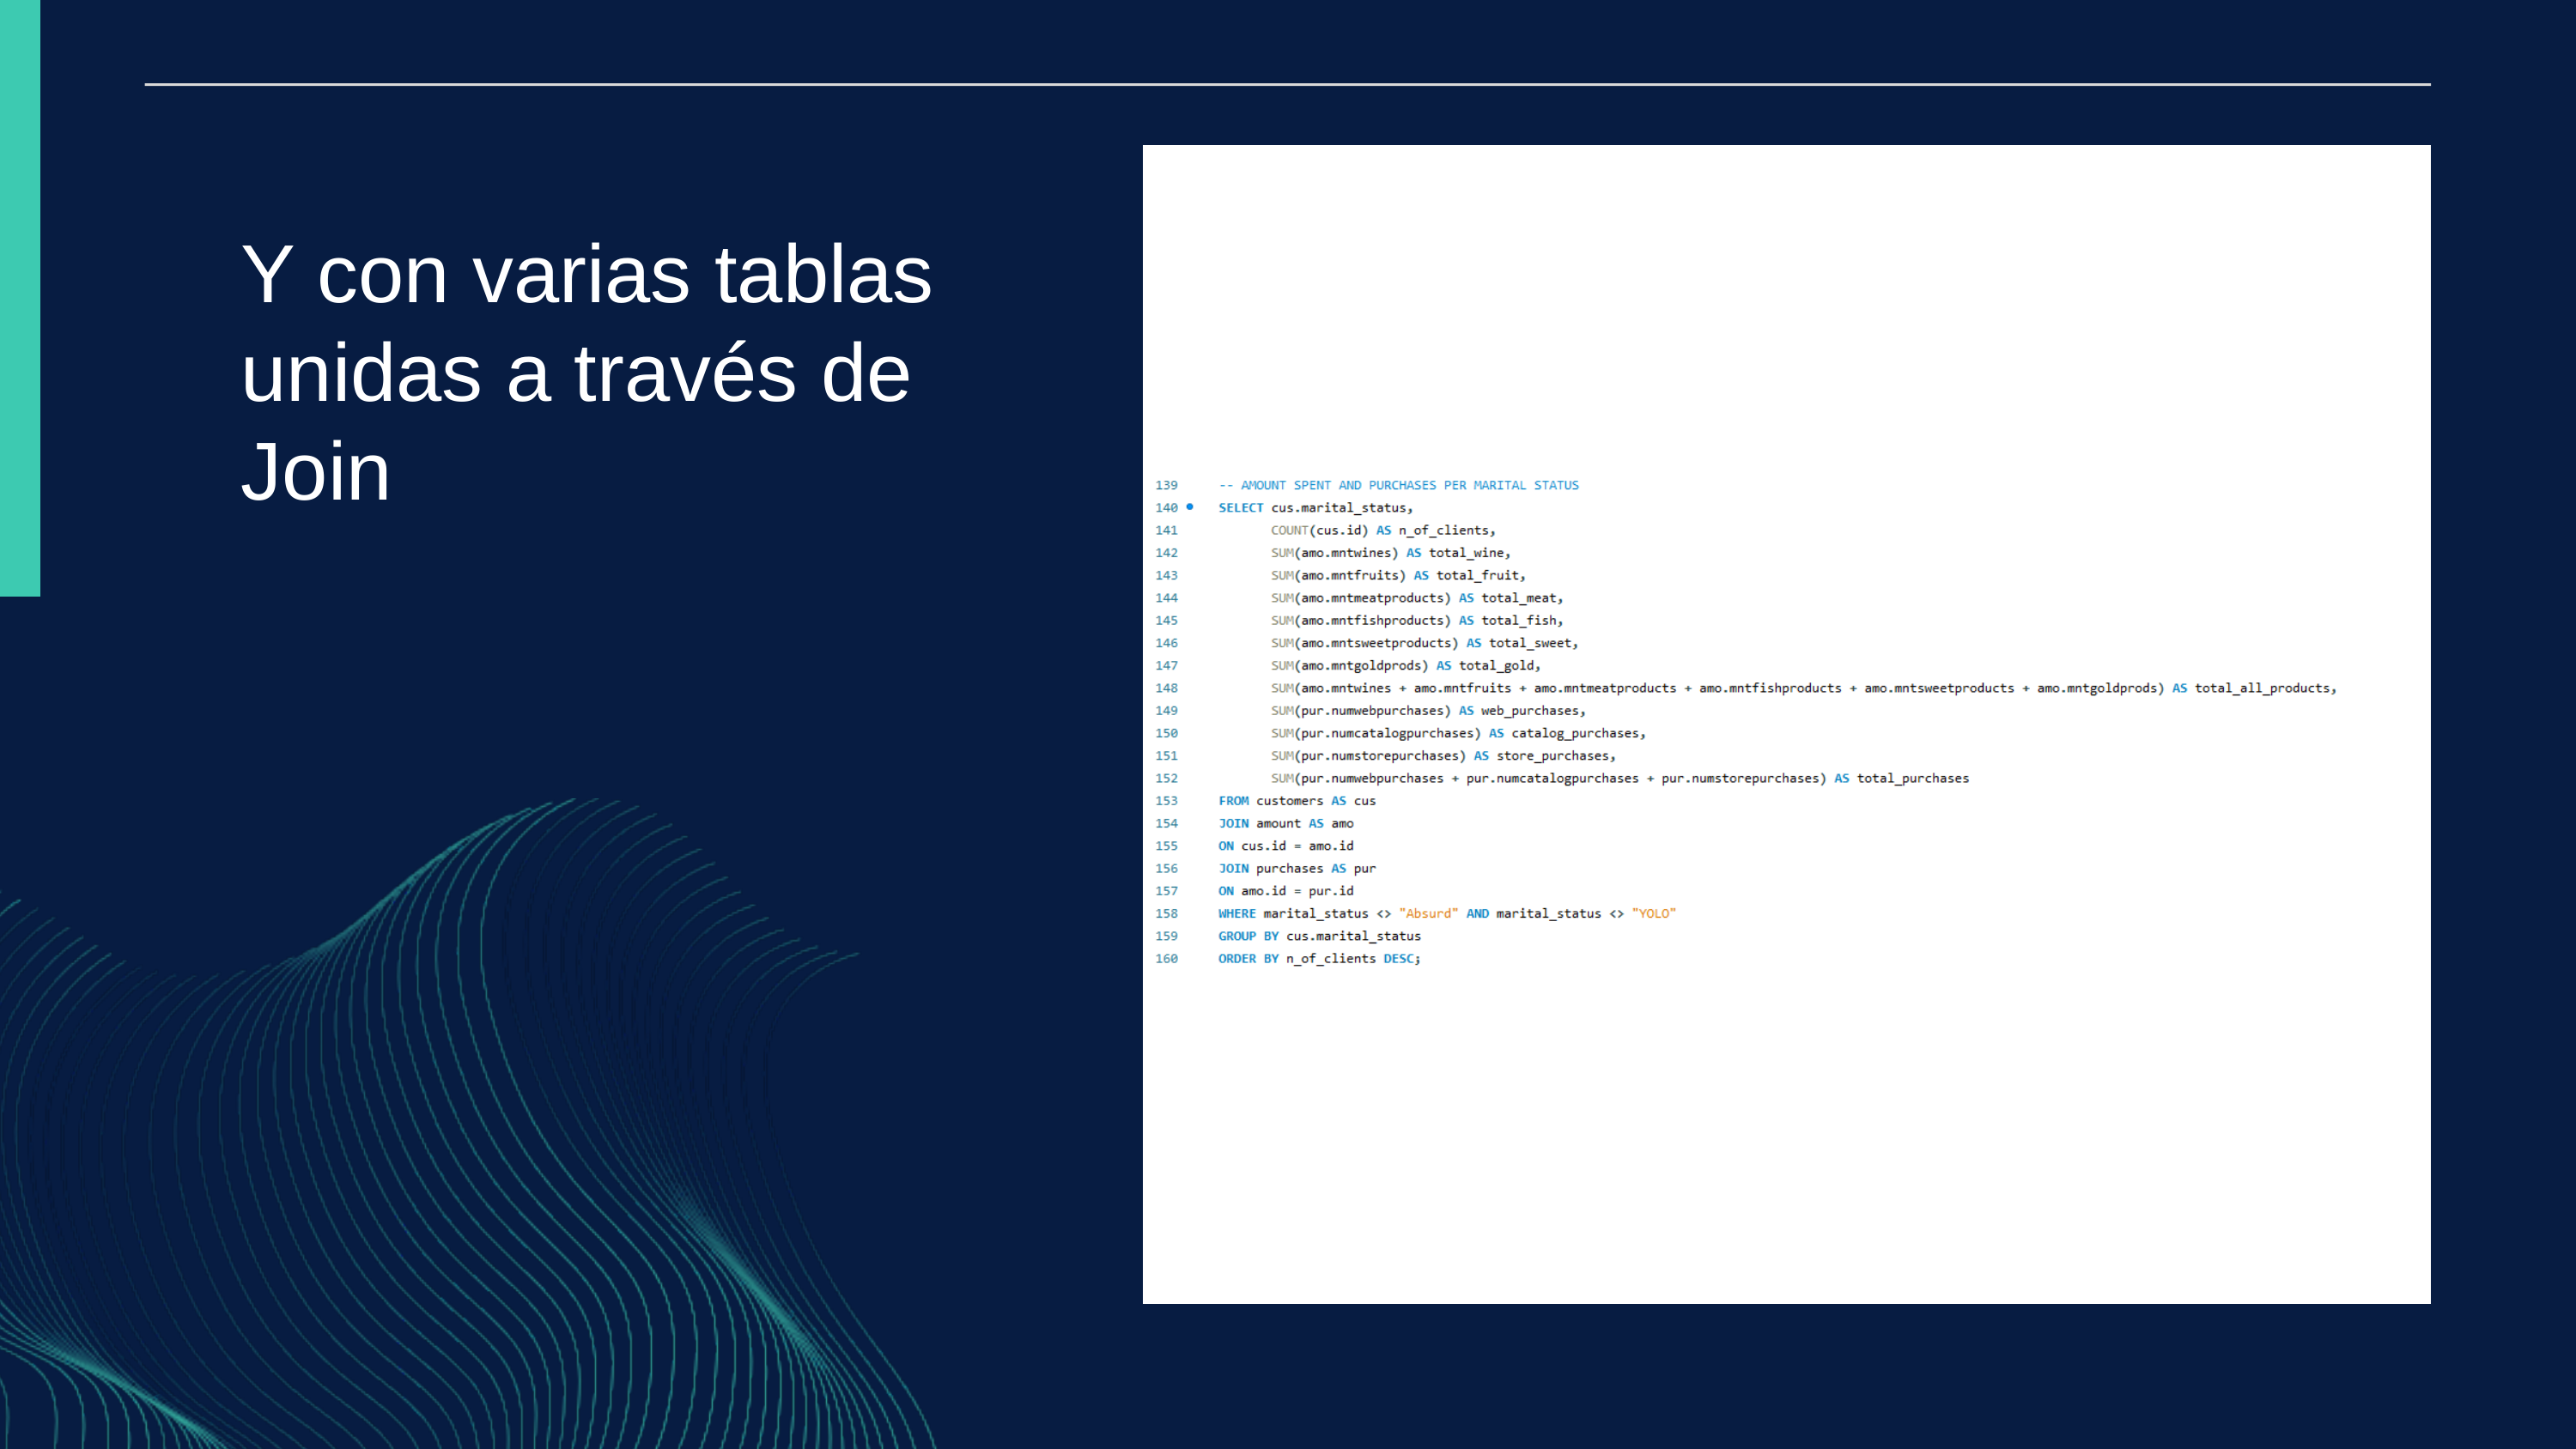

Y con varias tablas unidas a través de Join